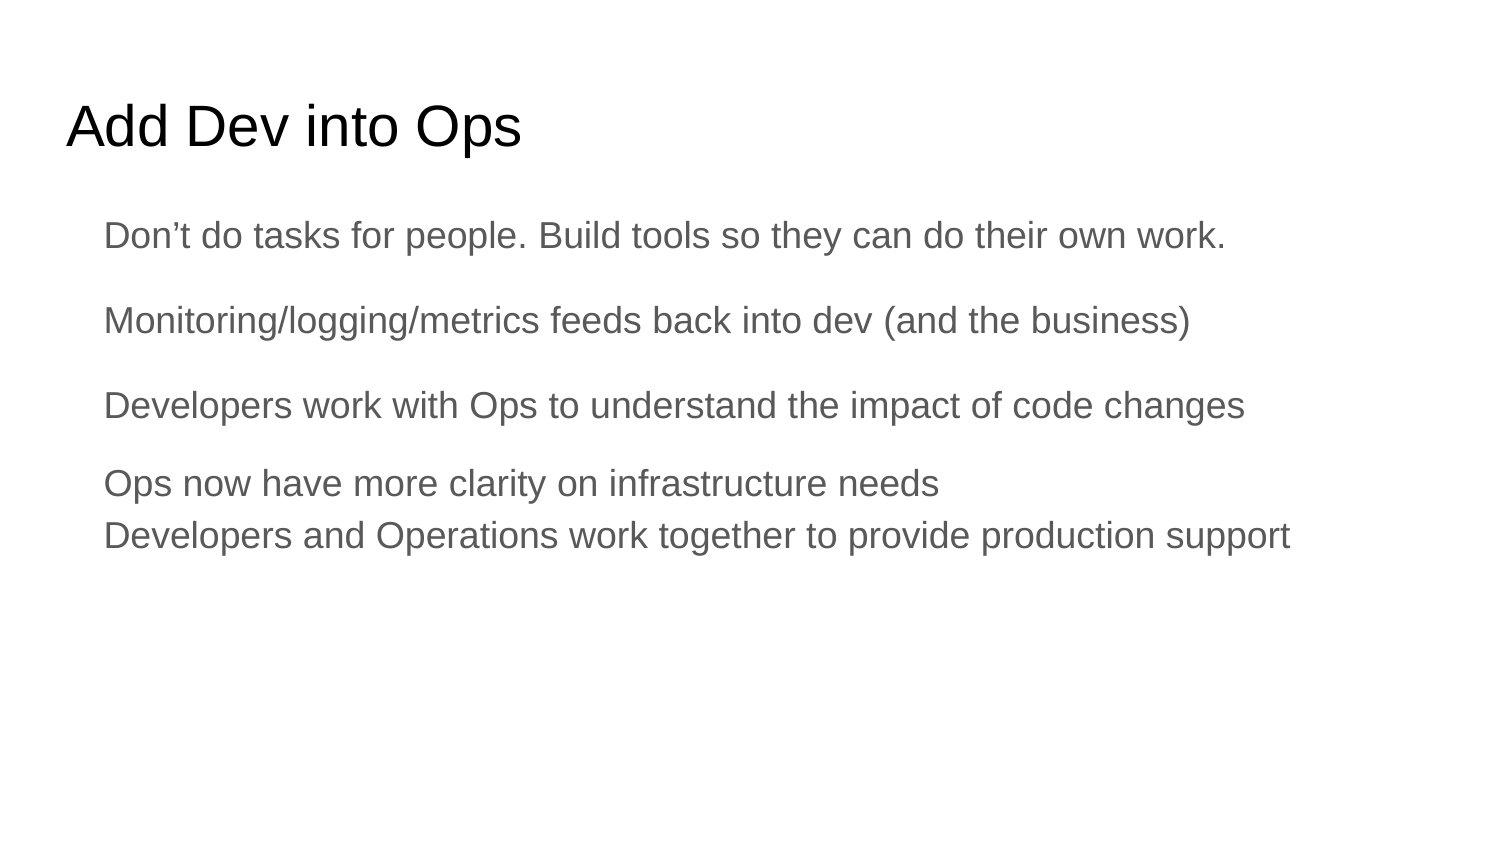

# Add Dev into Ops
Don’t do tasks for people. Build tools so they can do their own work.
Monitoring/logging/metrics feeds back into dev (and the business)
Developers work with Ops to understand the impact of code changes
Ops now have more clarity on infrastructure needs
Developers and Operations work together to provide production support